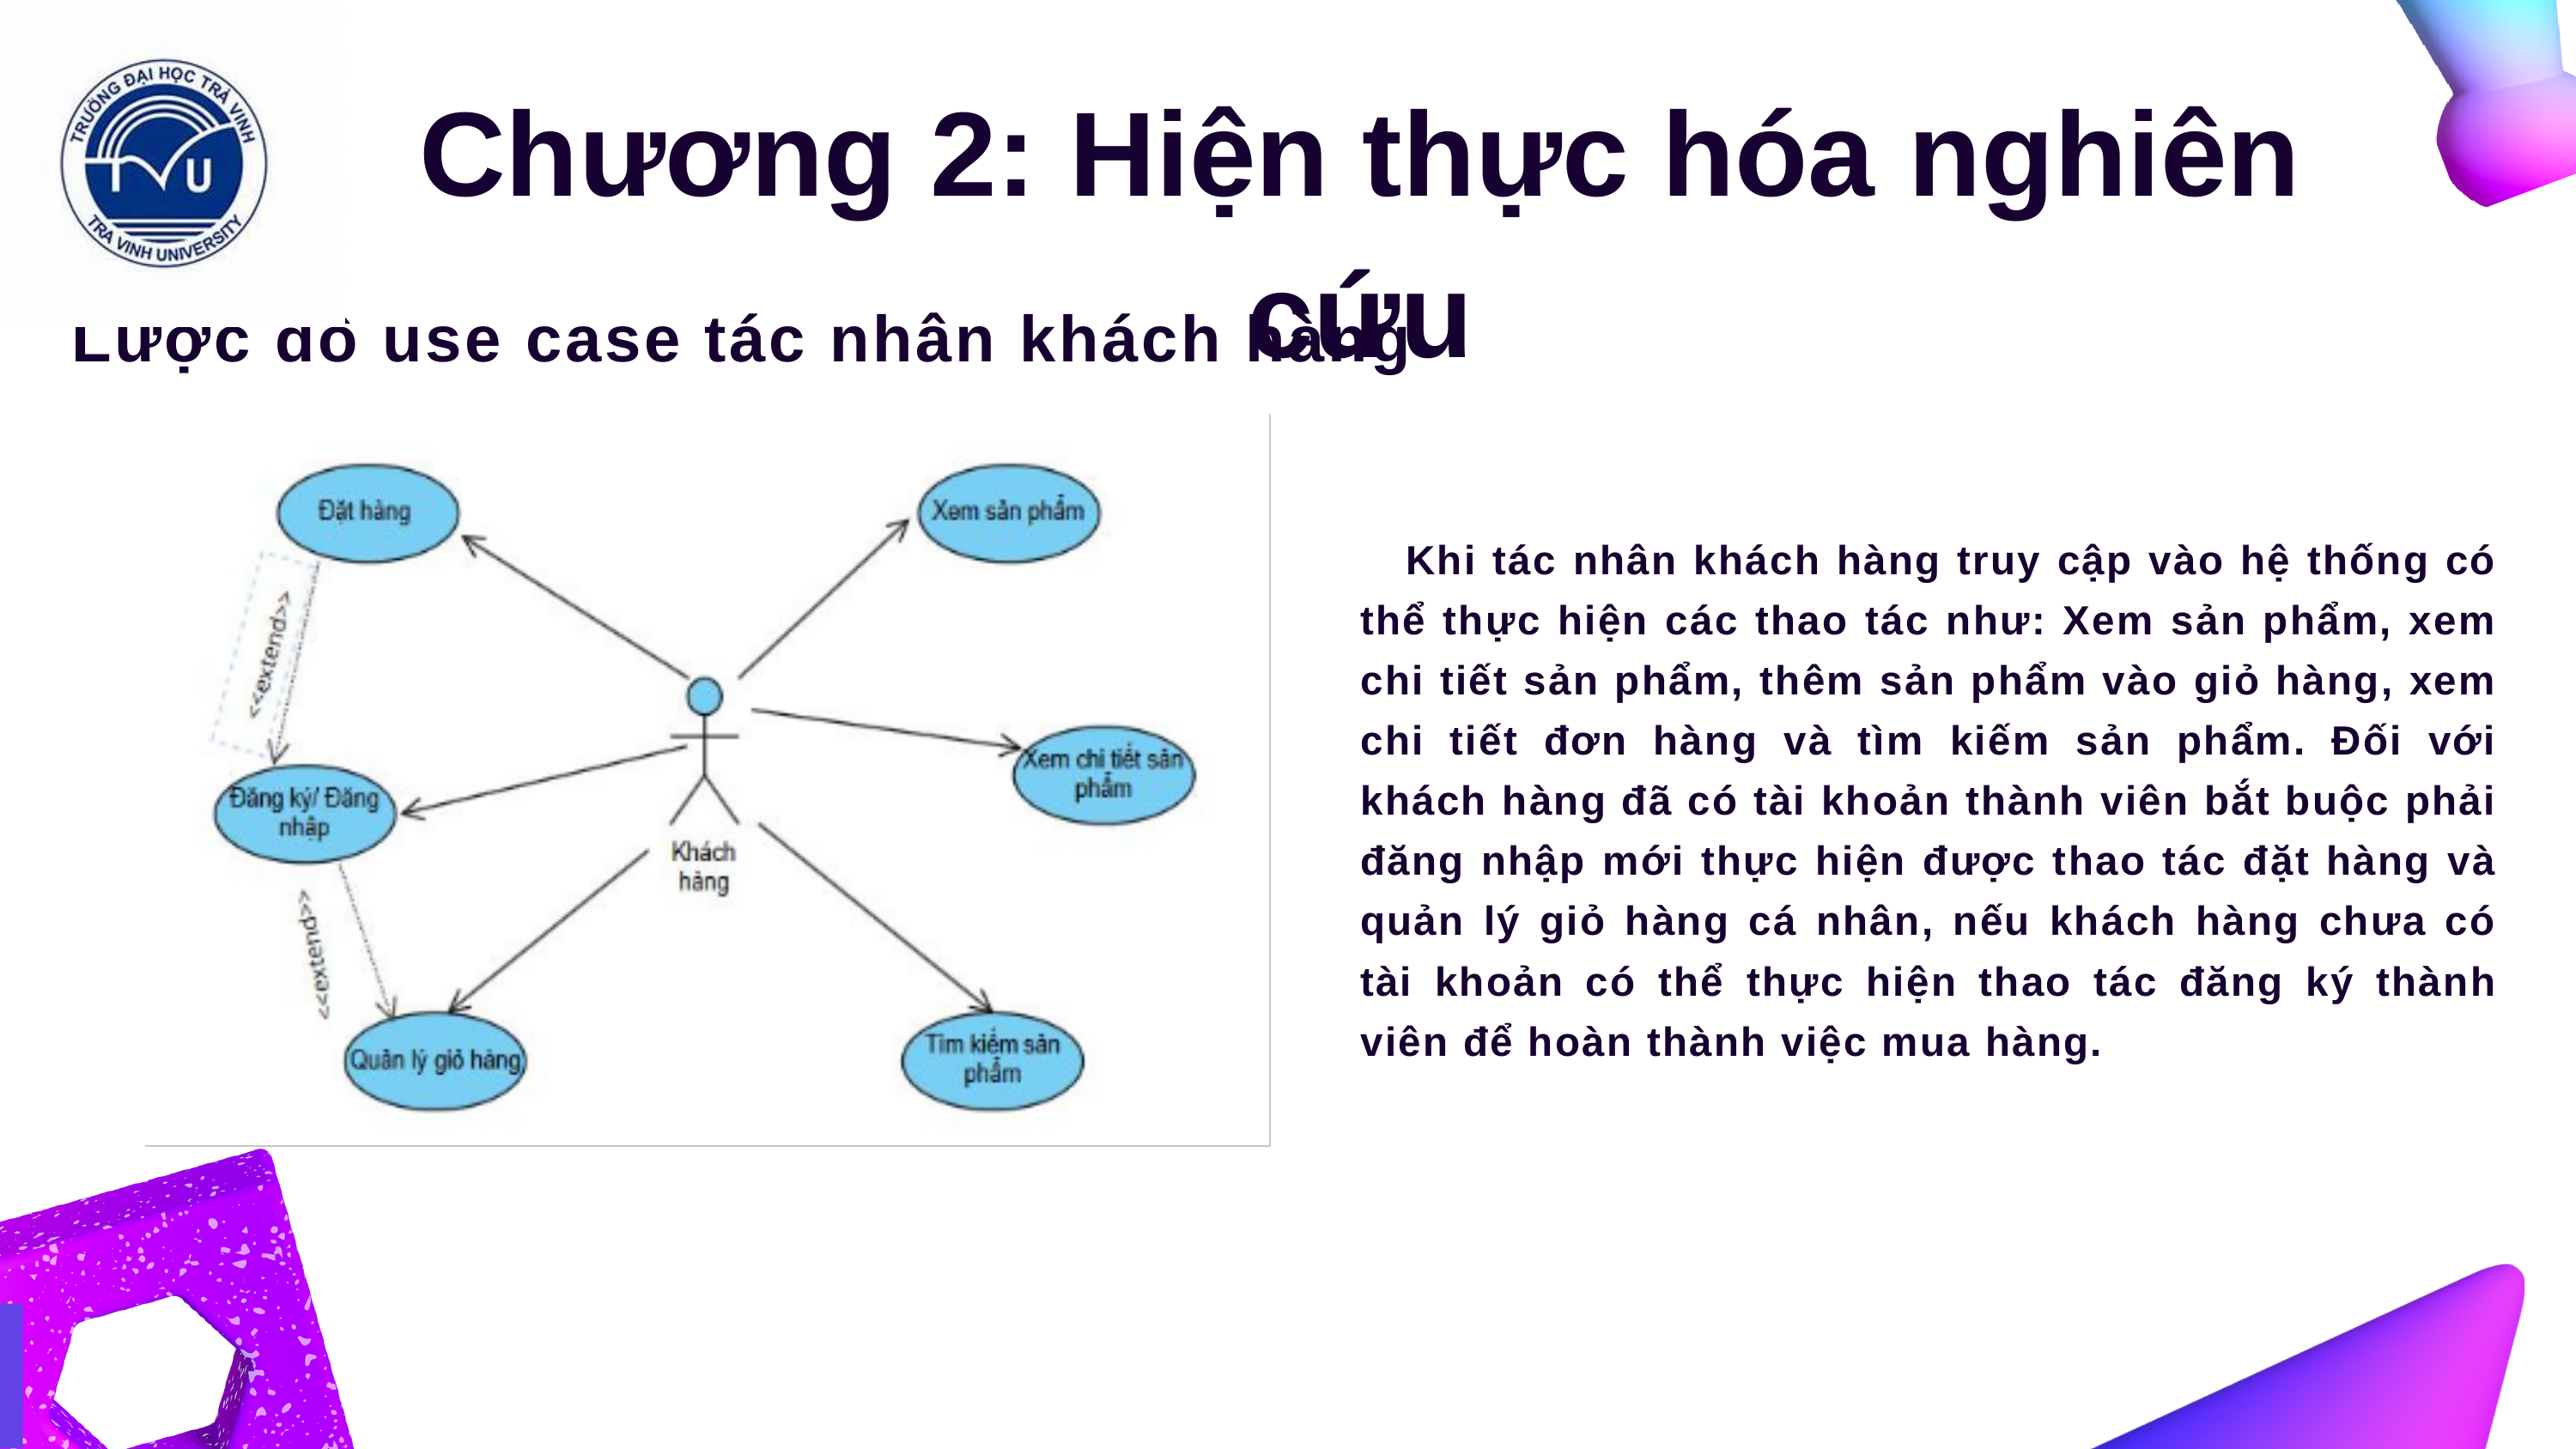

Chương 2: Hiện thực hóa nghiên cứu

Lược đồ use case tác nhân khách hàng

   Khi tác nhân khách hàng truy cập vào hệ thống có thể thực hiện các thao tác như: Xem sản phẩm, xem chi tiết sản phẩm, thêm sản phẩm vào giỏ hàng, xem chi tiết đơn hàng và tìm kiếm sản phẩm. Đối với khách hàng đã có tài khoản thành viên bắt buộc phải đăng nhập mới thực hiện được thao tác đặt hàng và quản lý giỏ hàng cá nhân, nếu khách hàng chưa có tài khoản có thể thực hiện thao tác đăng ký thành viên để hoàn thành việc mua hàng.